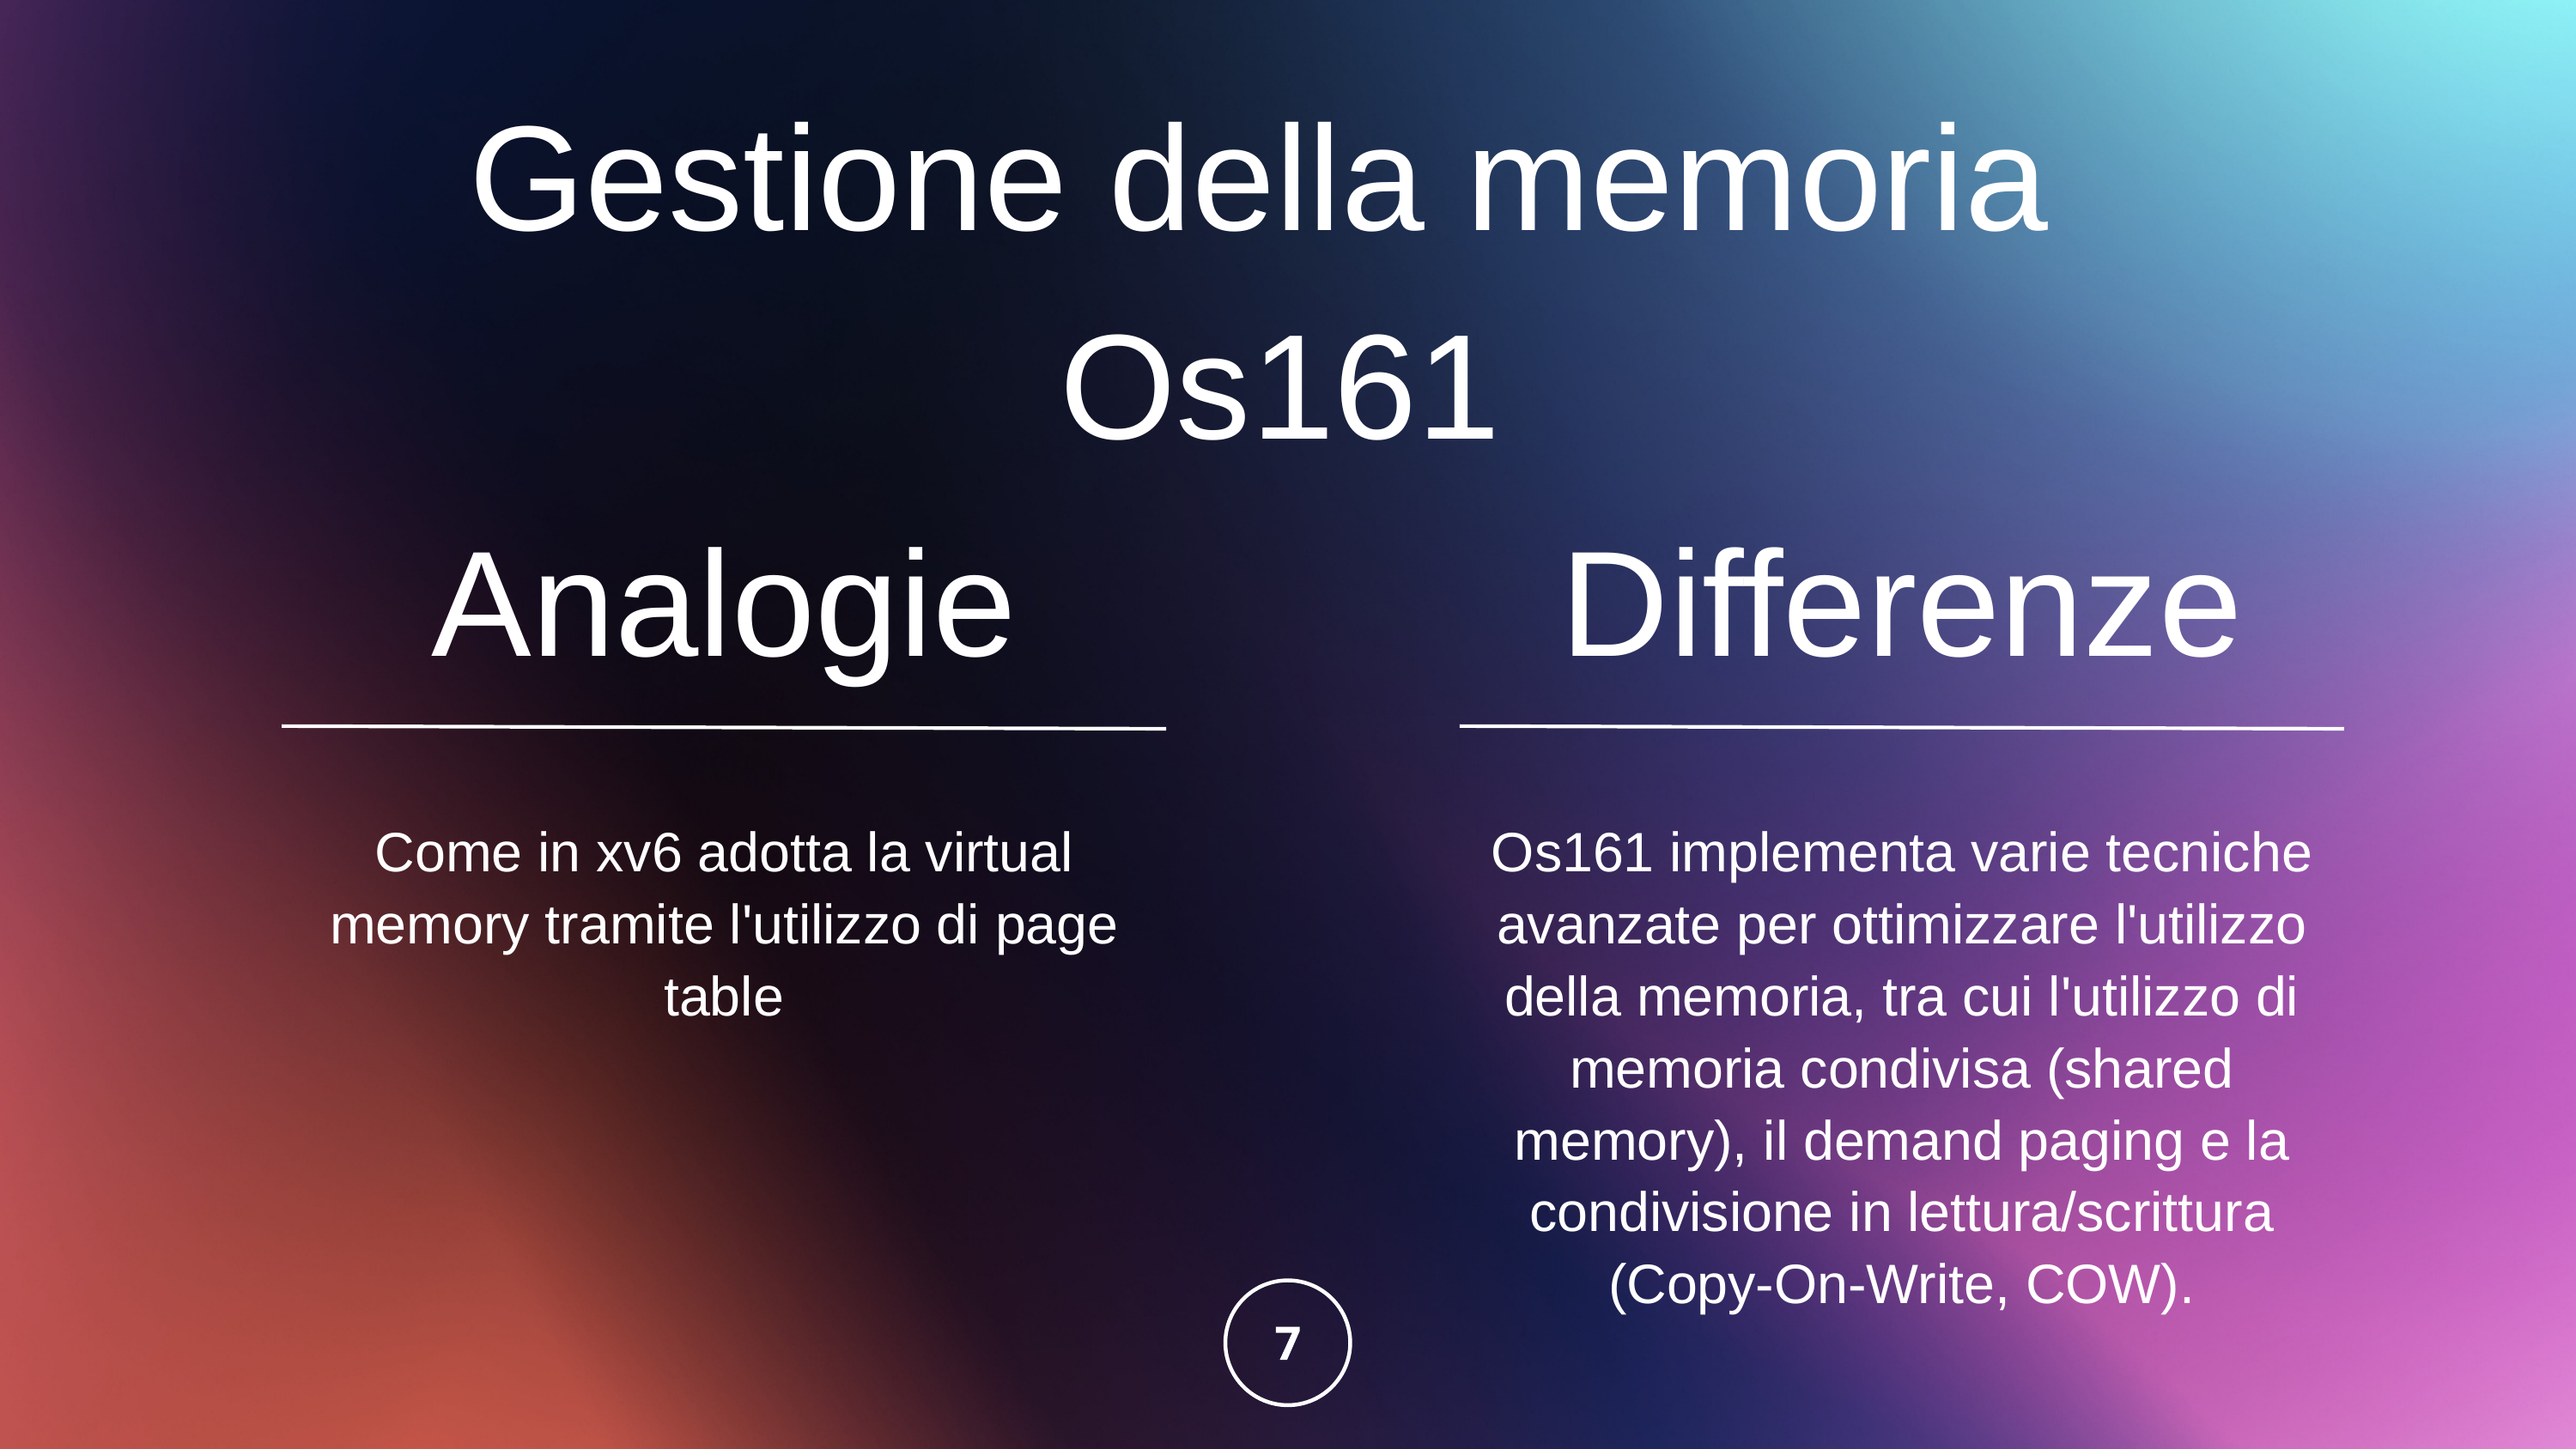

Gestione della memoria
 Os161
Analogie

Come in xv6 adotta la virtual memory tramite l'utilizzo di page table
Differenze

Os161 implementa varie tecniche avanzate per ottimizzare l'utilizzo della memoria, tra cui l'utilizzo di memoria condivisa (shared memory), il demand paging e la condivisione in lettura/scrittura (Copy-On-Write, COW).